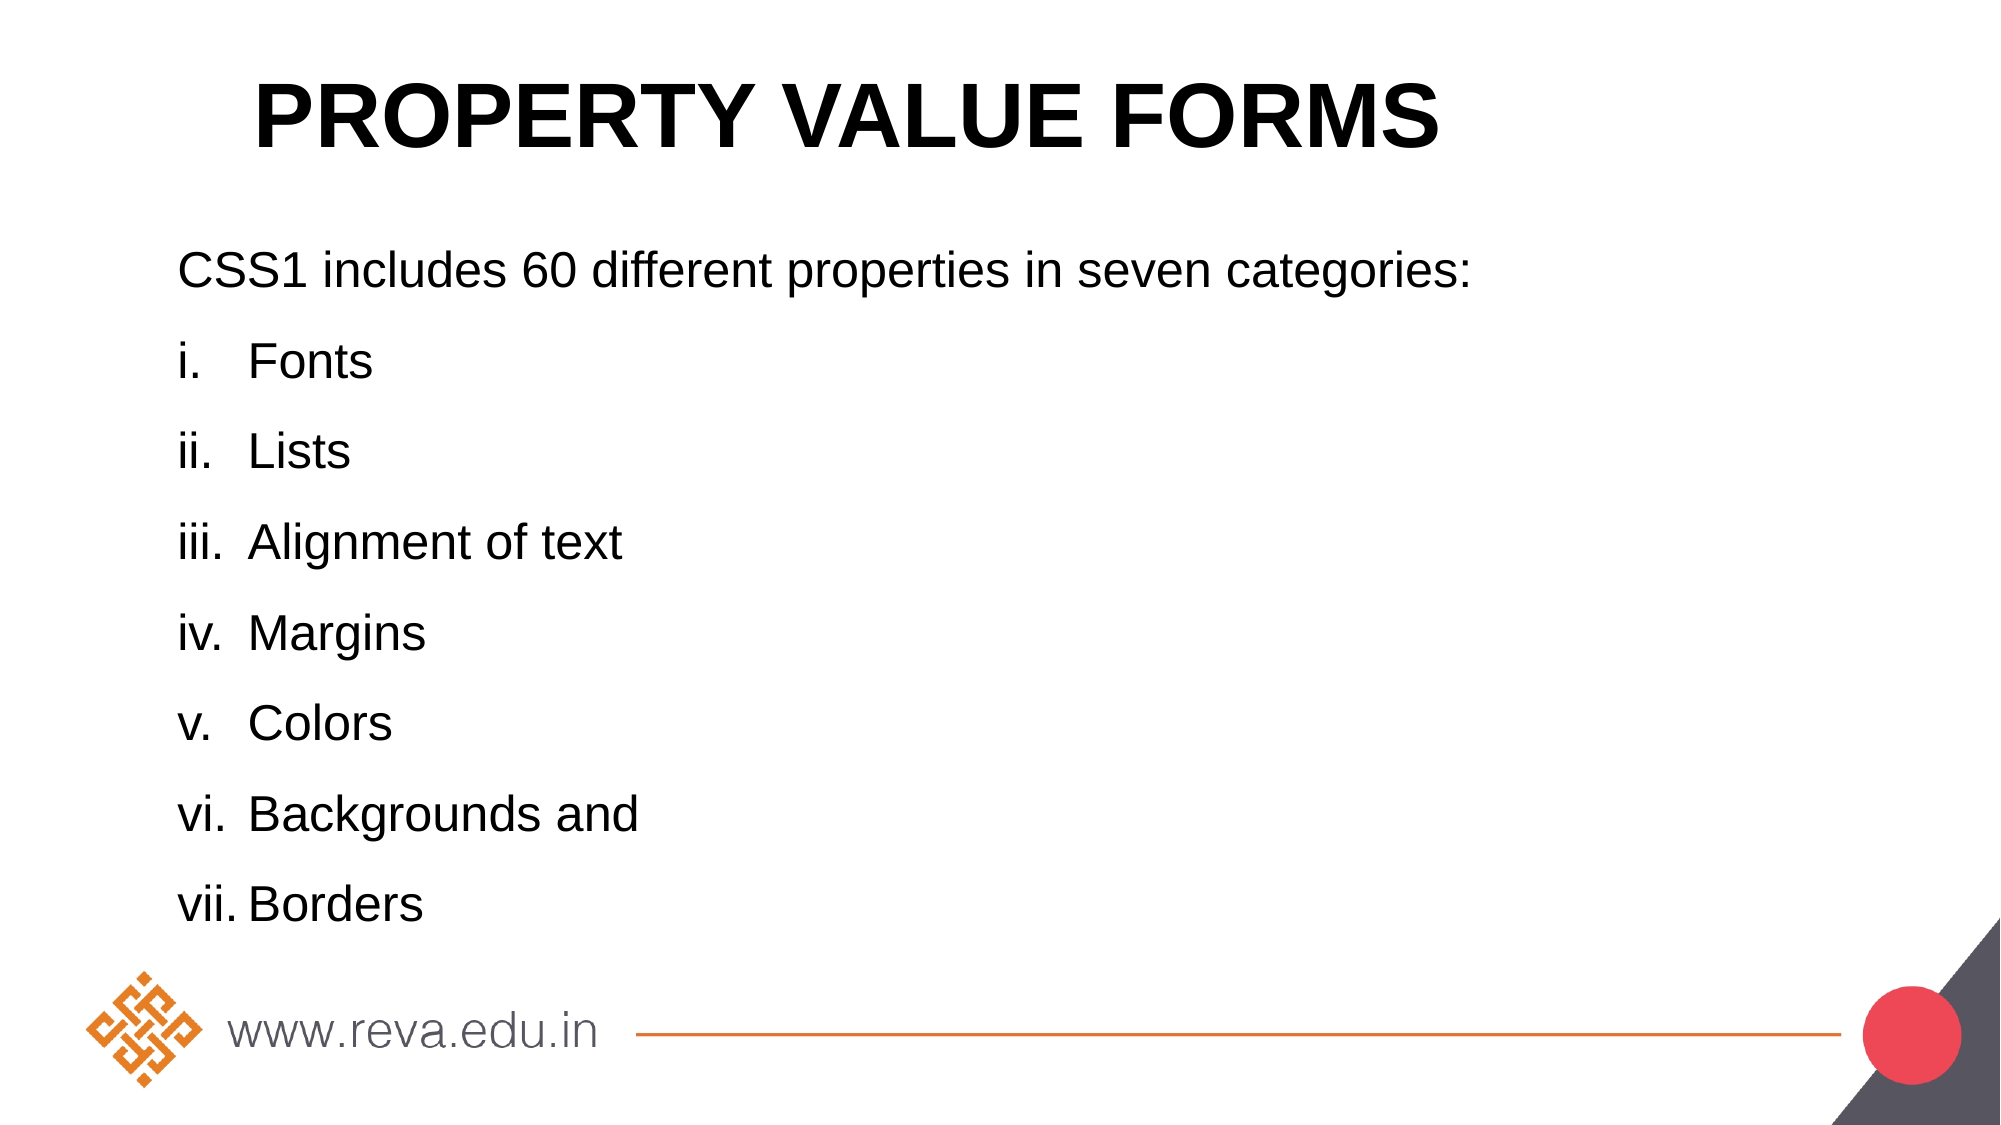

# Property Value Forms
CSS1 includes 60 different properties in seven categories:
Fonts
Lists
Alignment of text
Margins
Colors
Backgrounds and
Borders